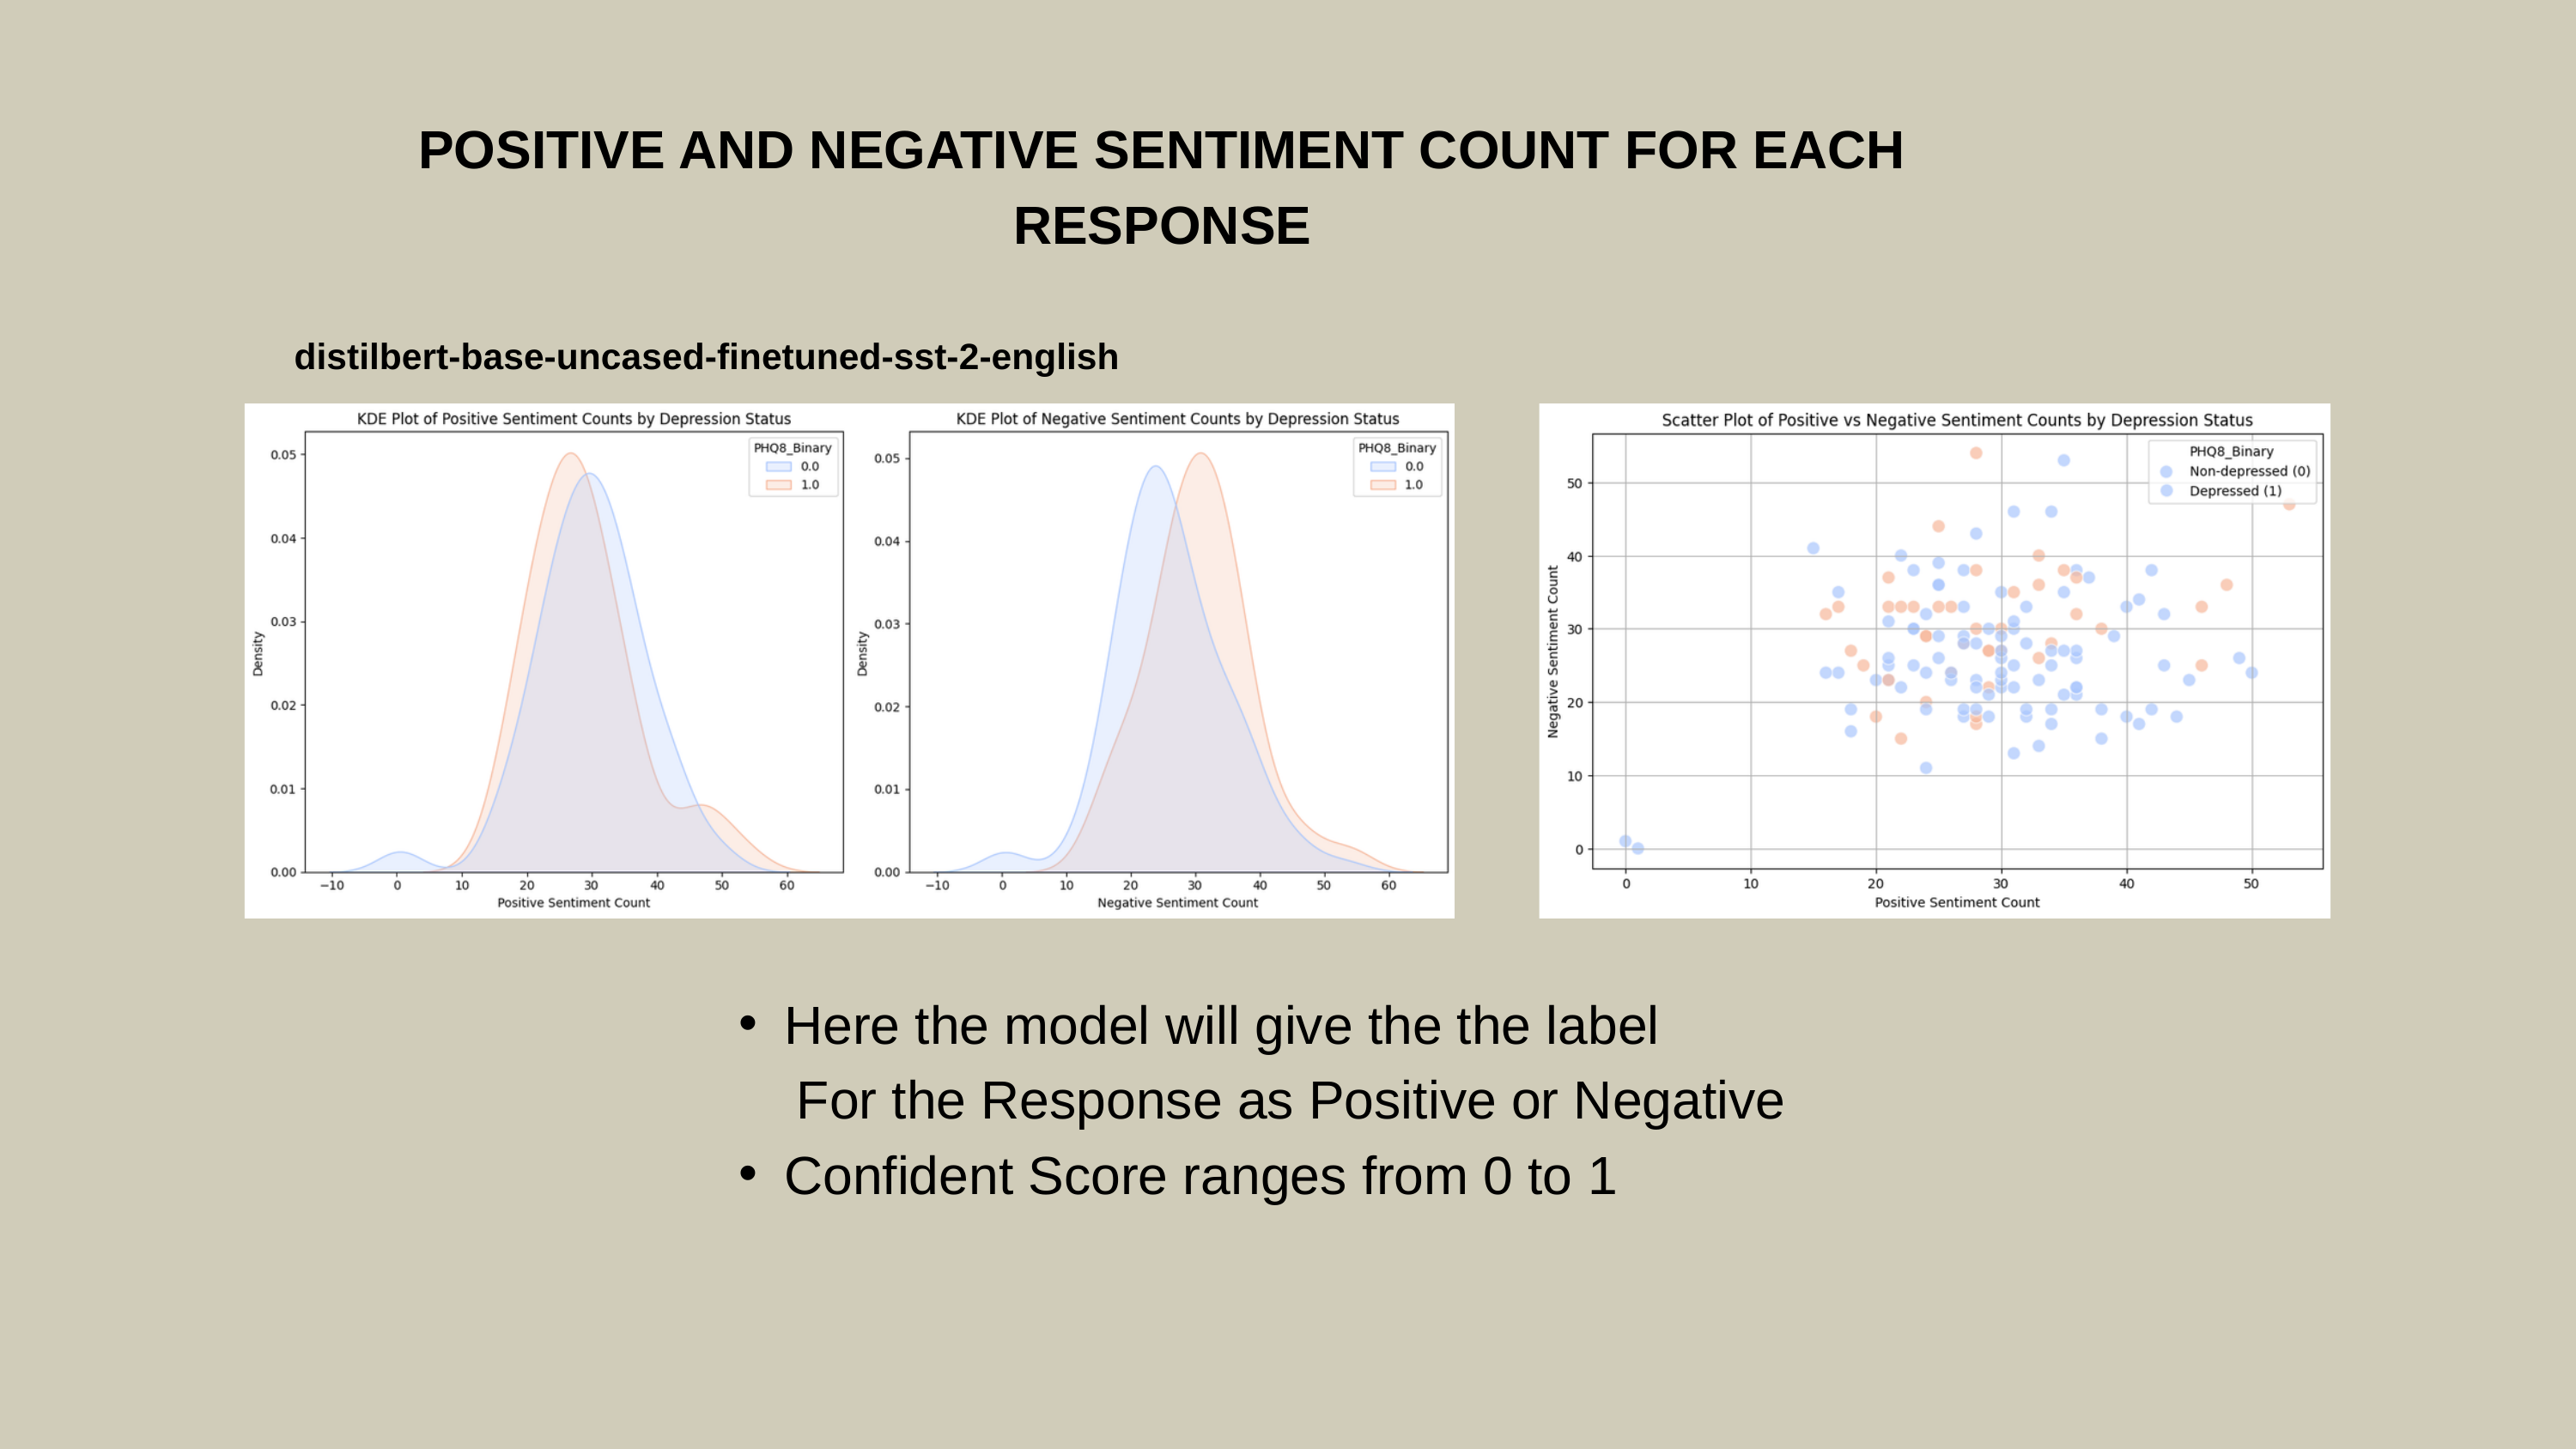

POSITIVE AND NEGATIVE SENTIMENT COUNT FOR EACH RESPONSE
distilbert-base-uncased-finetuned-sst-2-english

Here the model will give the the label
       For the Response as Positive or Negative
Confident Score ranges from 0 to 1